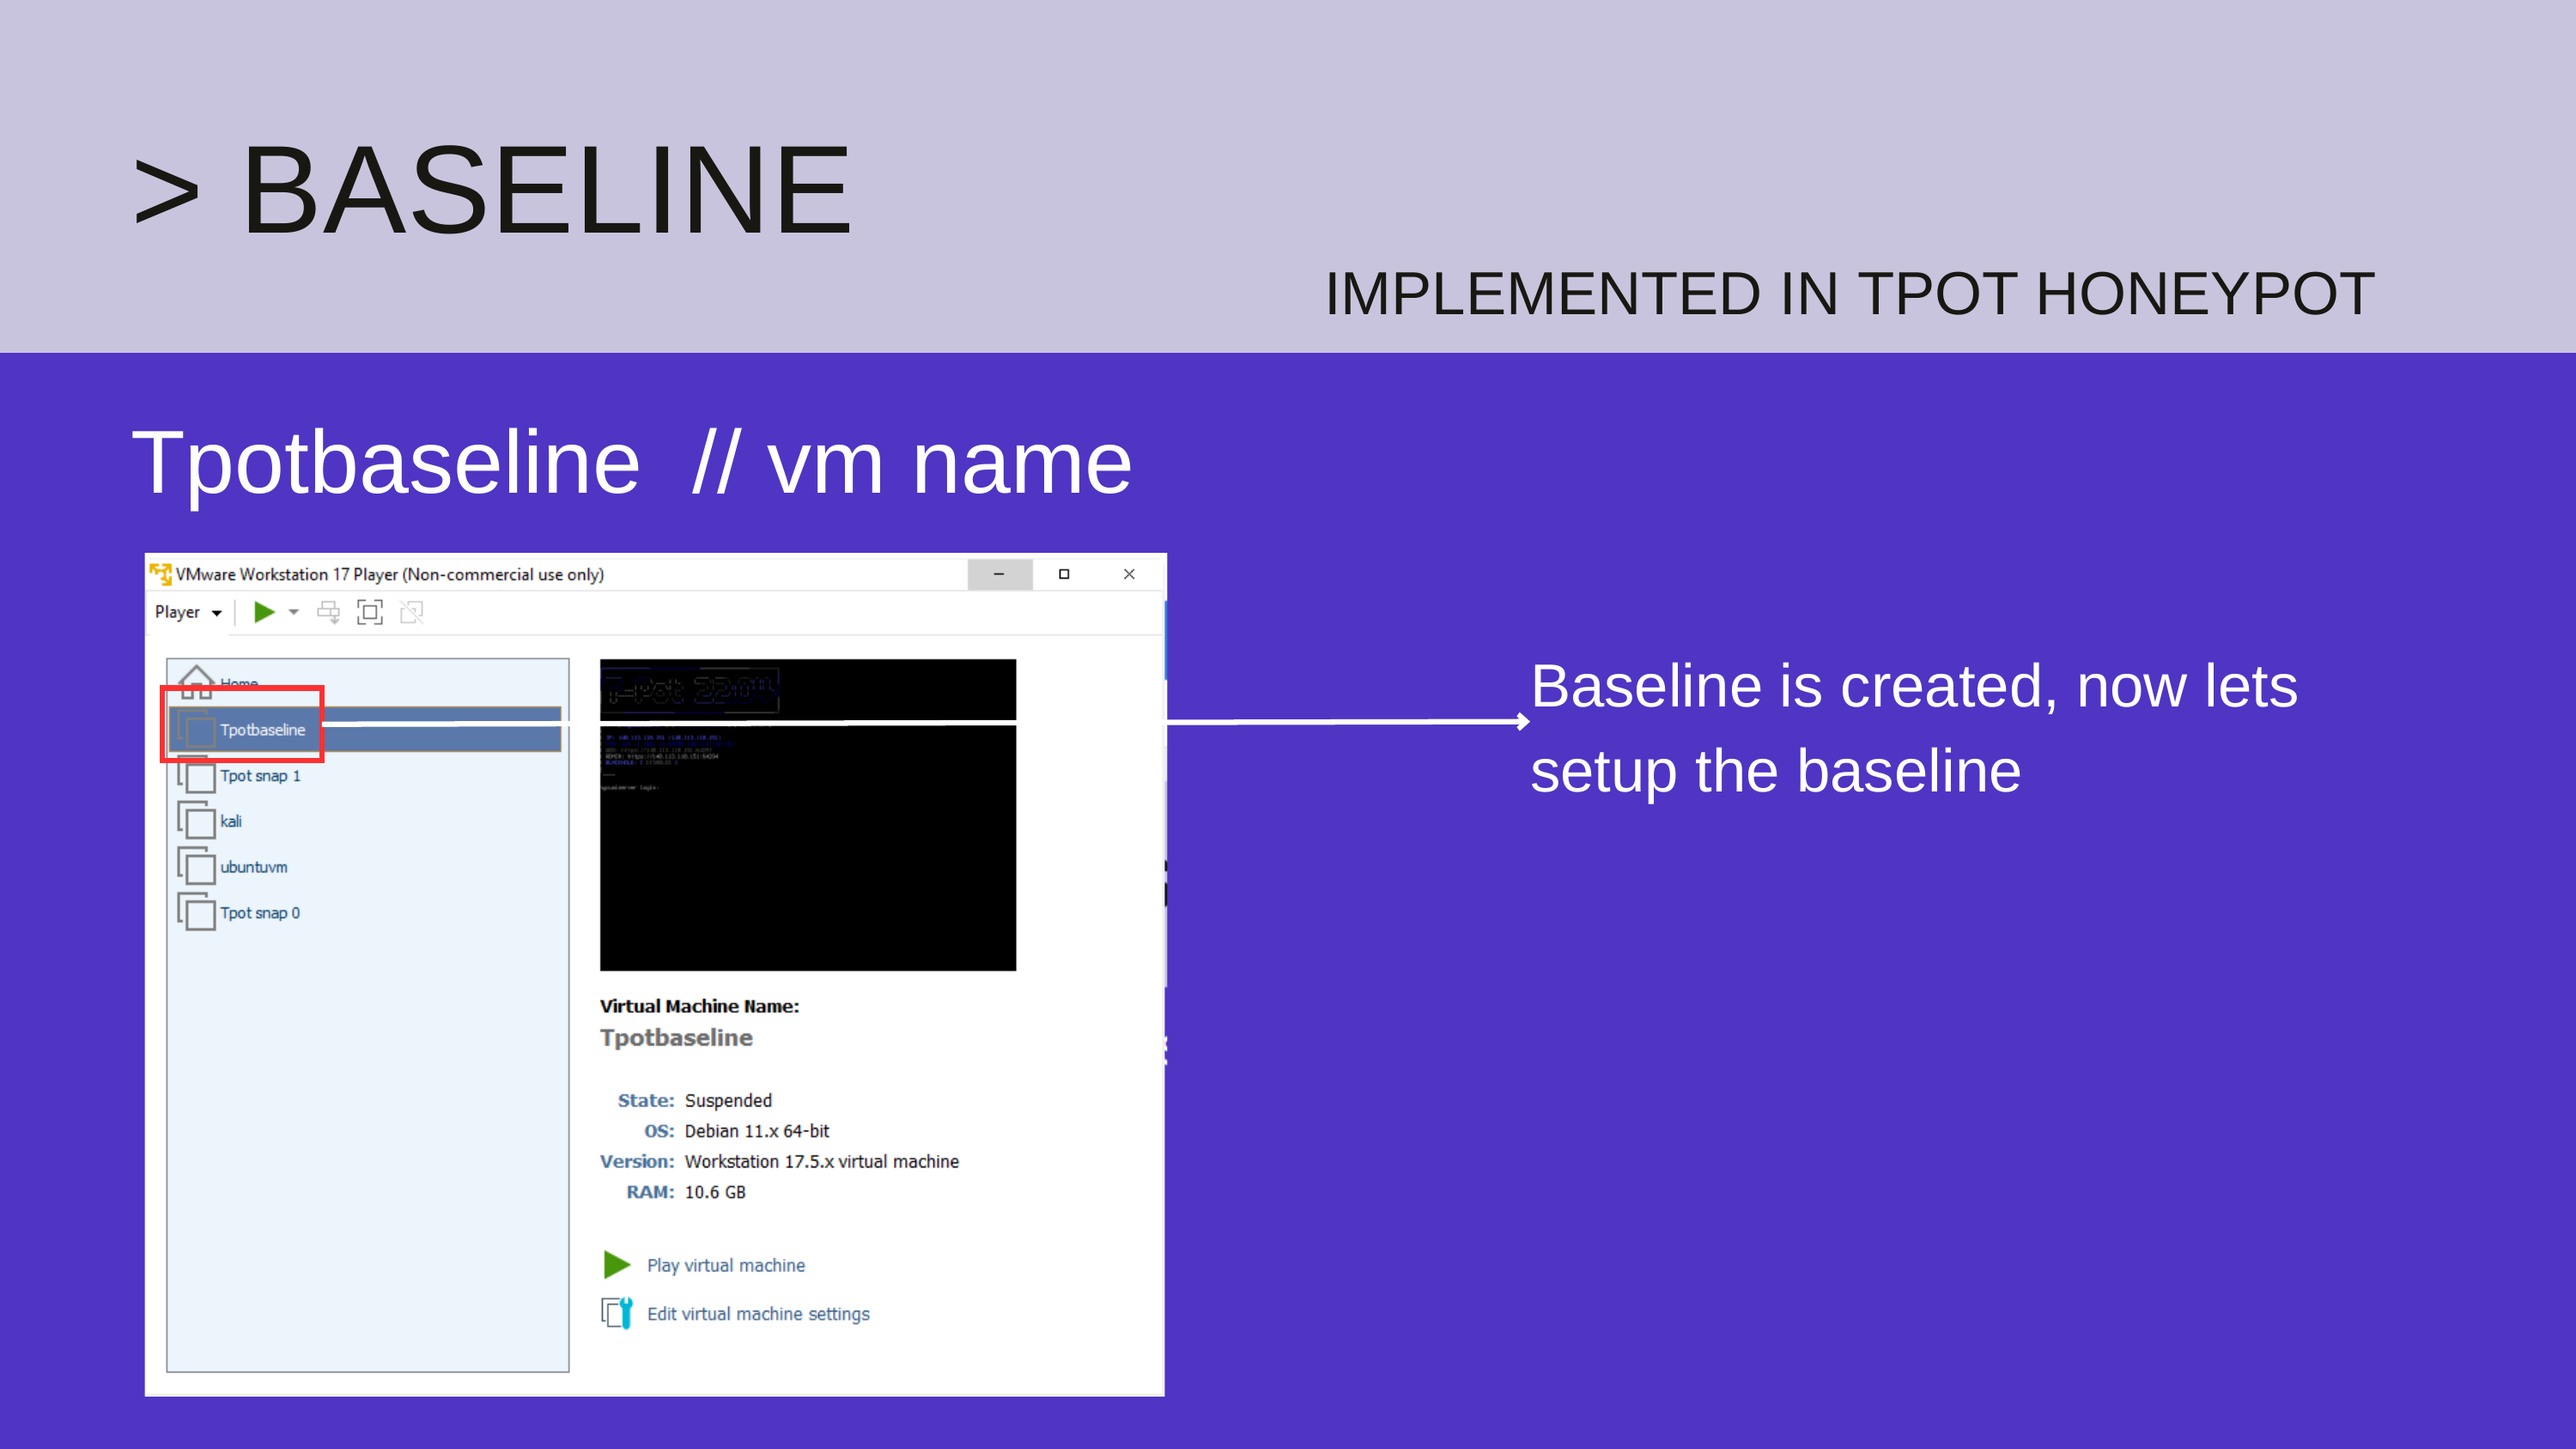

> BASELINE
IMPLEMENTED IN TPOT HONEYPOT
Tpotbaseline  // vm name

Baseline is created, now lets setup the baseline